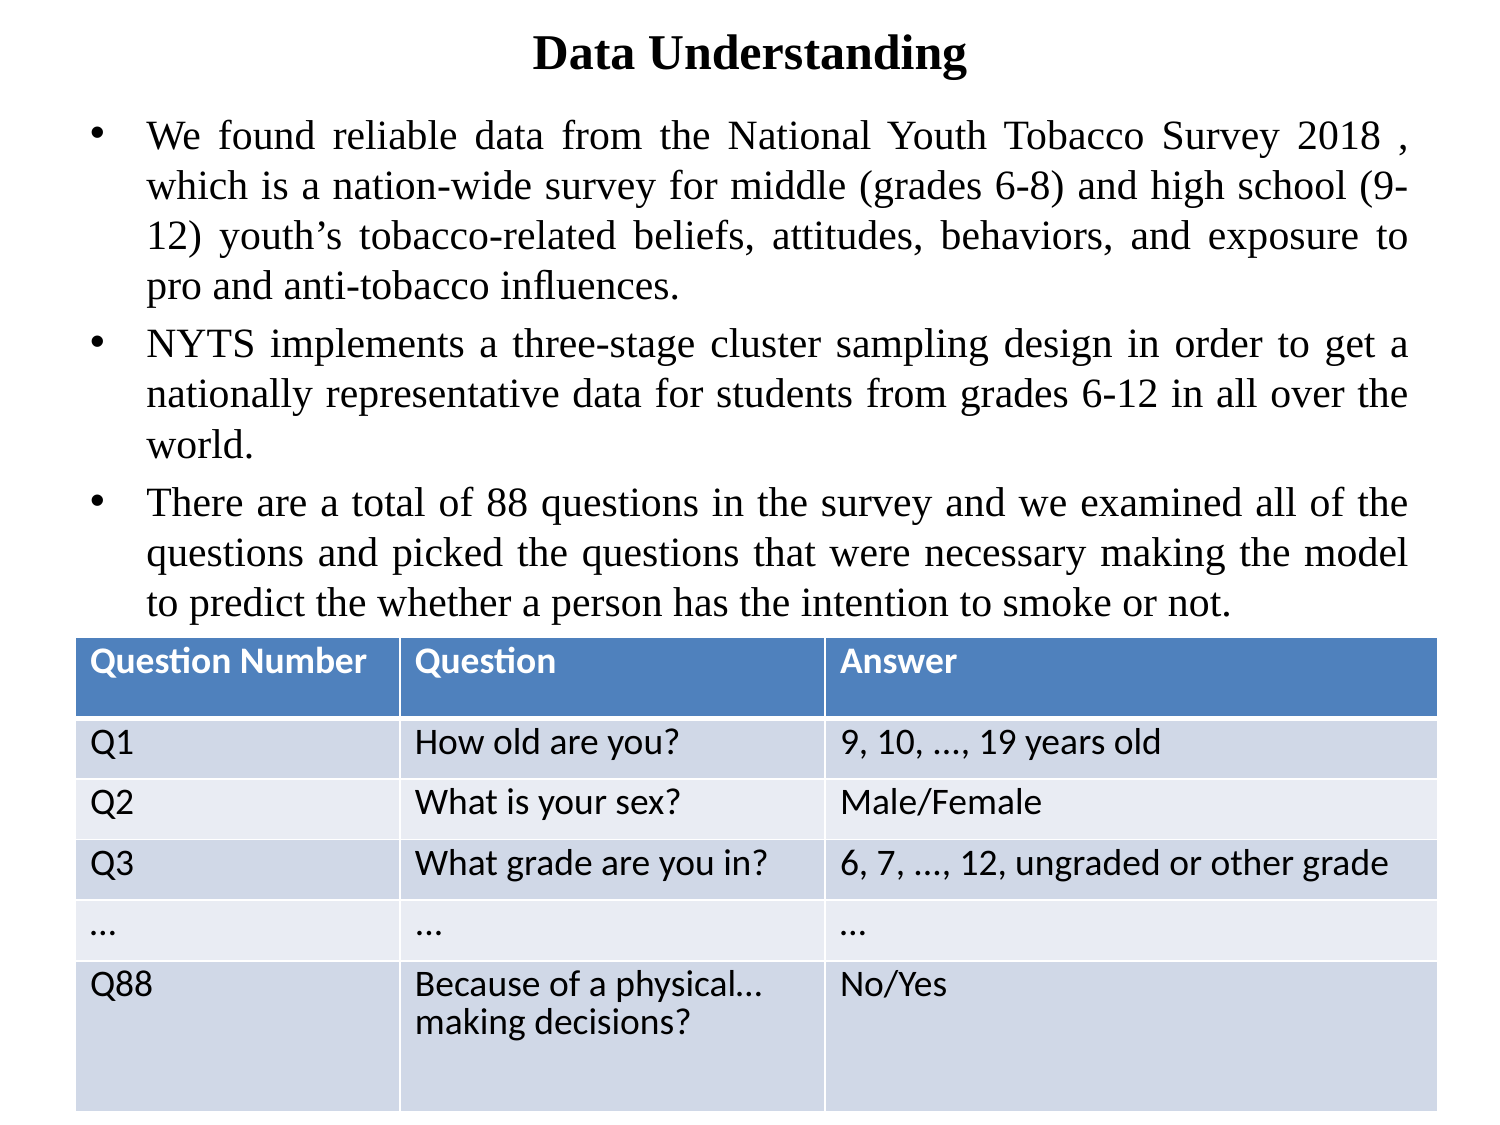

# Data Understanding
We found reliable data from the National Youth Tobacco Survey 2018 , which is a nation-wide survey for middle (grades 6-8) and high school (9-12) youth’s tobacco-related beliefs, attitudes, behaviors, and exposure to pro and anti-tobacco inﬂuences.
NYTS implements a three-stage cluster sampling design in order to get a nationally representative data for students from grades 6-12 in all over the world.
There are a total of 88 questions in the survey and we examined all of the questions and picked the questions that were necessary making the model to predict the whether a person has the intention to smoke or not.

| Question Number | Question | Answer |
| --- | --- | --- |
| Q1 | How old are you? | 9, 10, ..., 19 years old |
| Q2 | What is your sex? | Male/Female |
| Q3 | What grade are you in? | 6, 7, ..., 12, ungraded or other grade |
| … | ... | … |
| Q88 | Because of a physical…making decisions? | No/Yes |